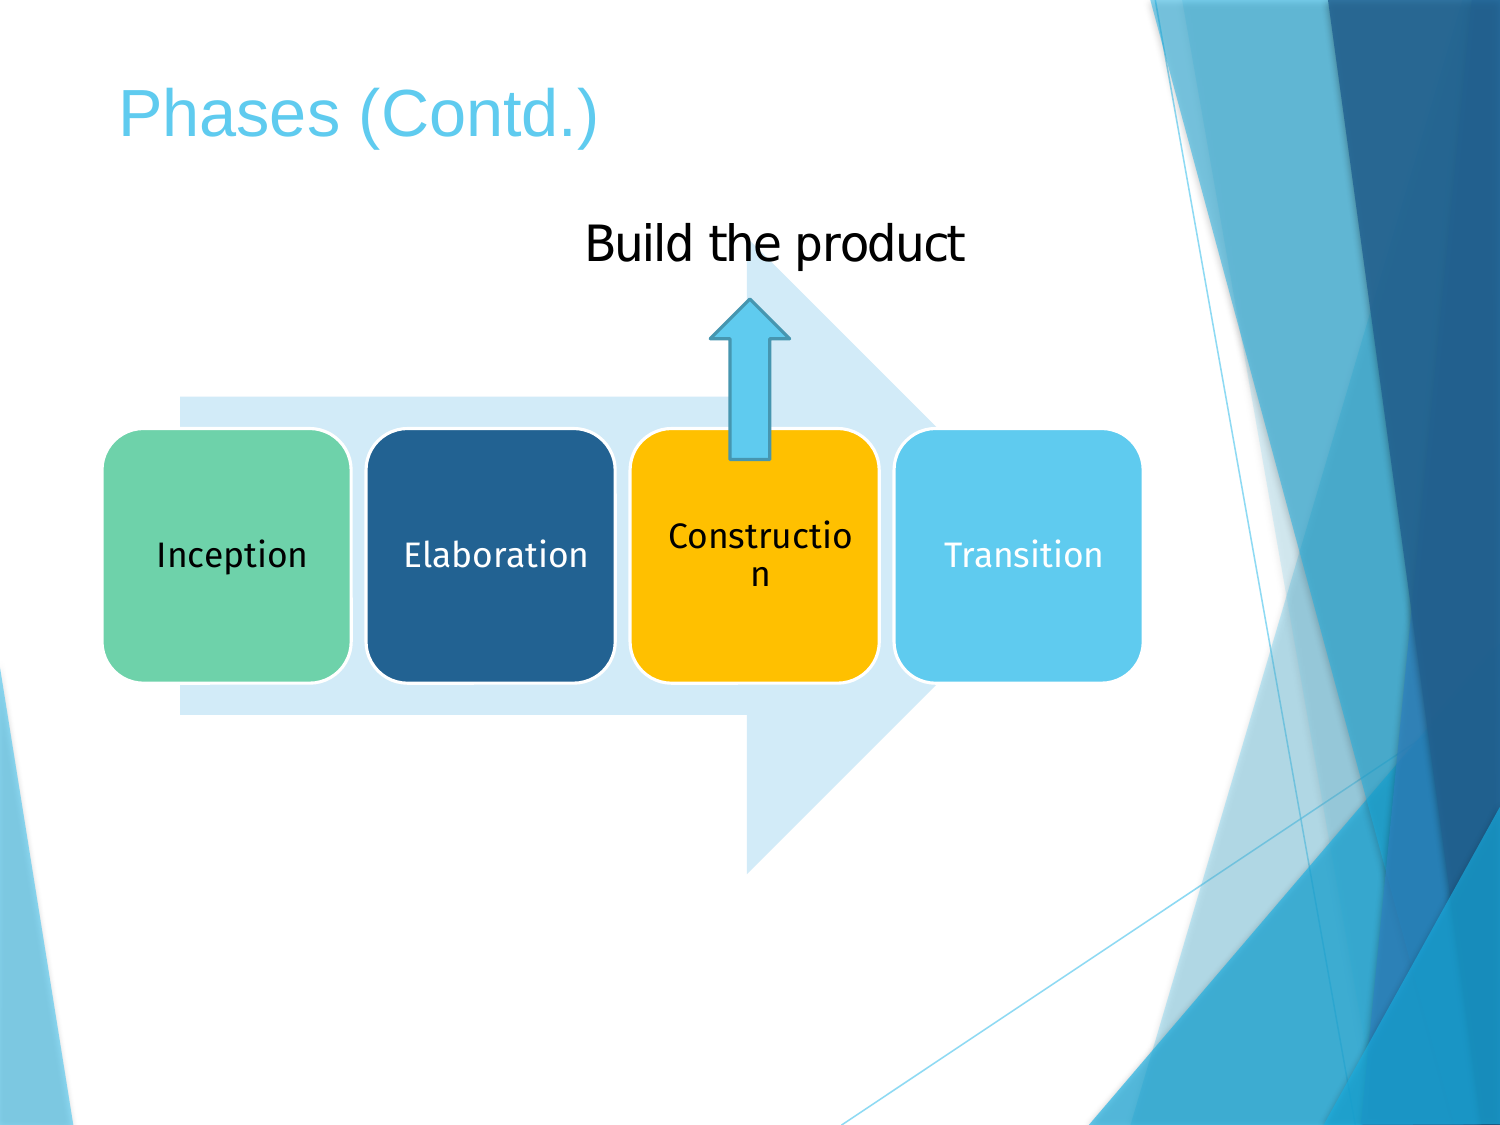

# Phases (Contd.)
Build the product
Inception
Elaboration
Construction
Transition